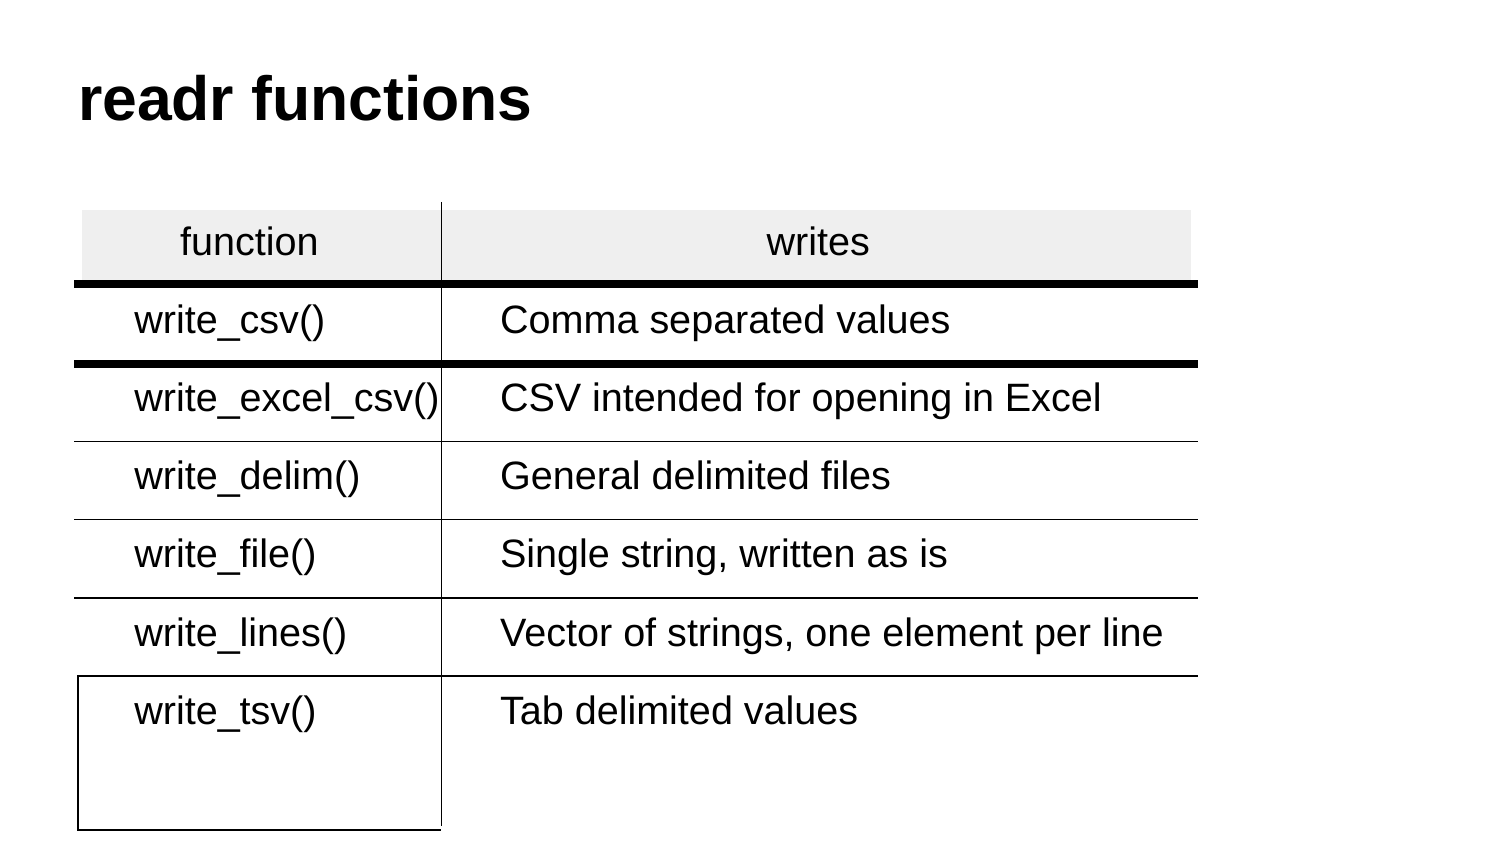

readr functions
| function | writes |
| --- | --- |
| write\_csv() | Comma separated values |
| write\_excel\_csv() | CSV intended for opening in Excel |
| write\_delim() | General delimited files |
| write\_file() | Single string, written as is |
| write\_lines() | Vector of strings, one element per line |
| write\_tsv() | Tab delimited values |